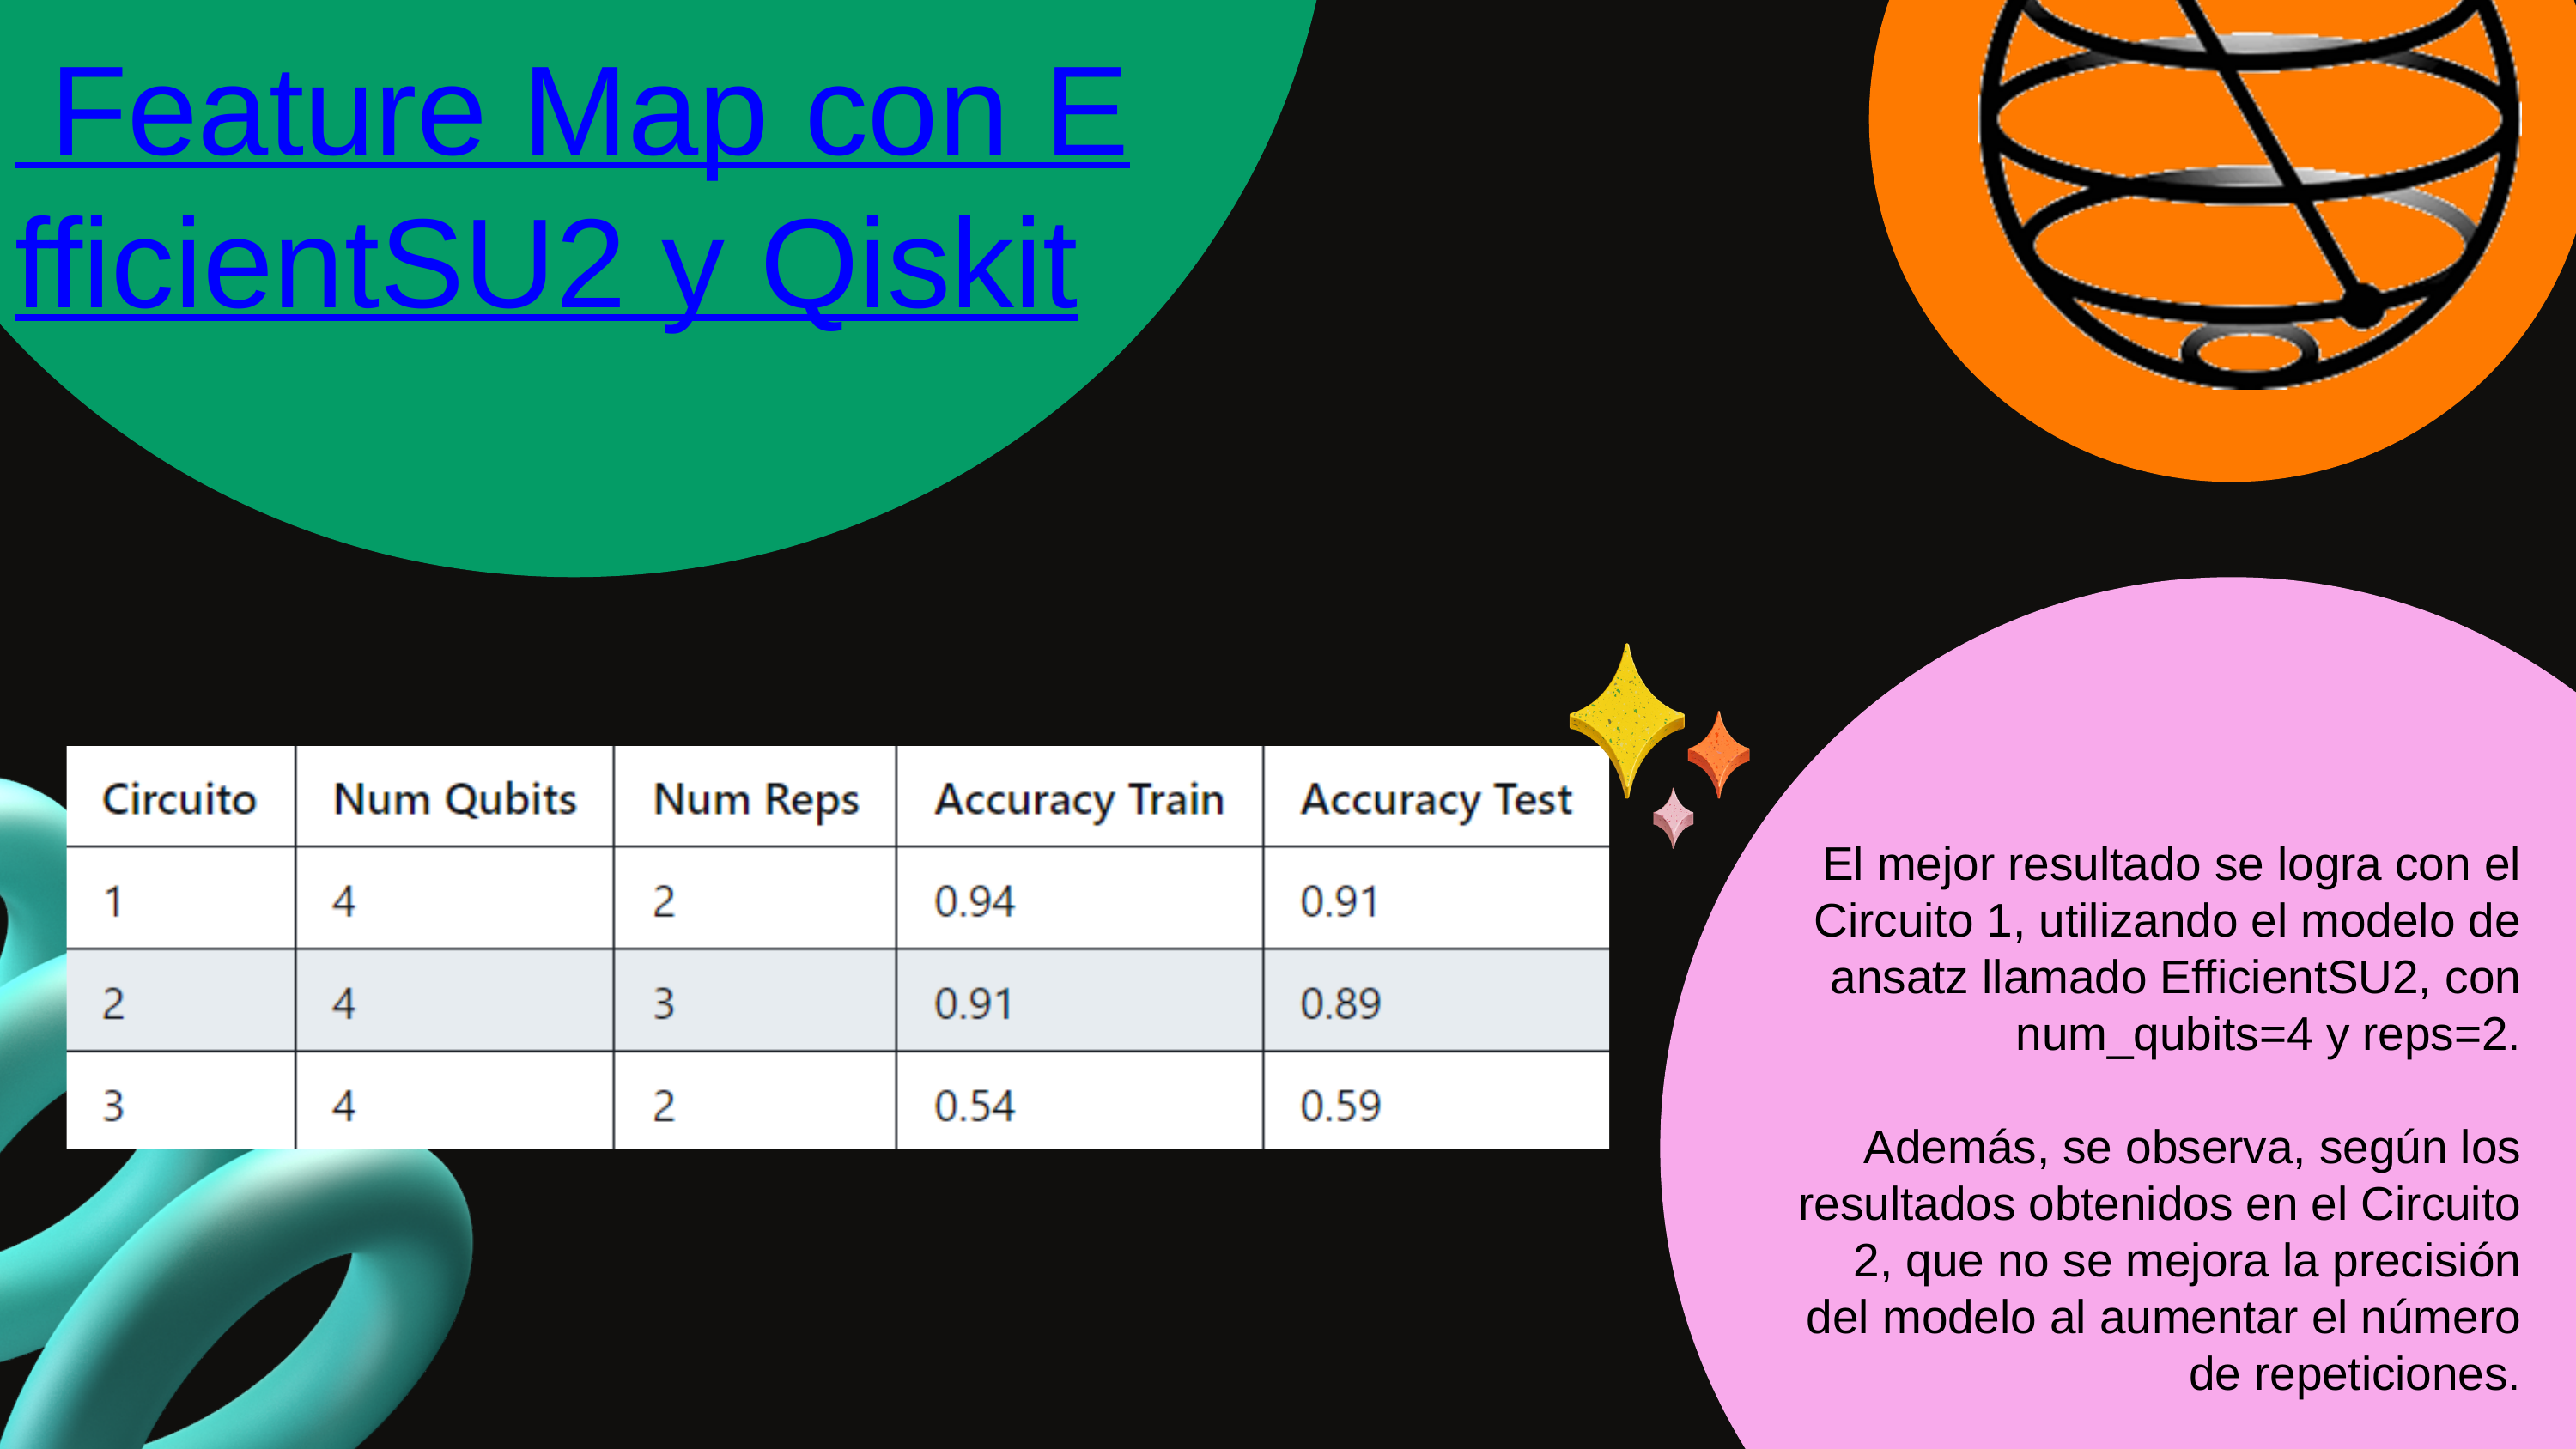

Feature Map con EfficientSU2 y Qiskit

El mejor resultado se logra con el Circuito 1, utilizando el modelo de ansatz llamado EfficientSU2, con num_qubits=4 y reps=2.

Además, se observa, según los resultados obtenidos en el Circuito 2, que no se mejora la precisión del modelo al aumentar el número de repeticiones.